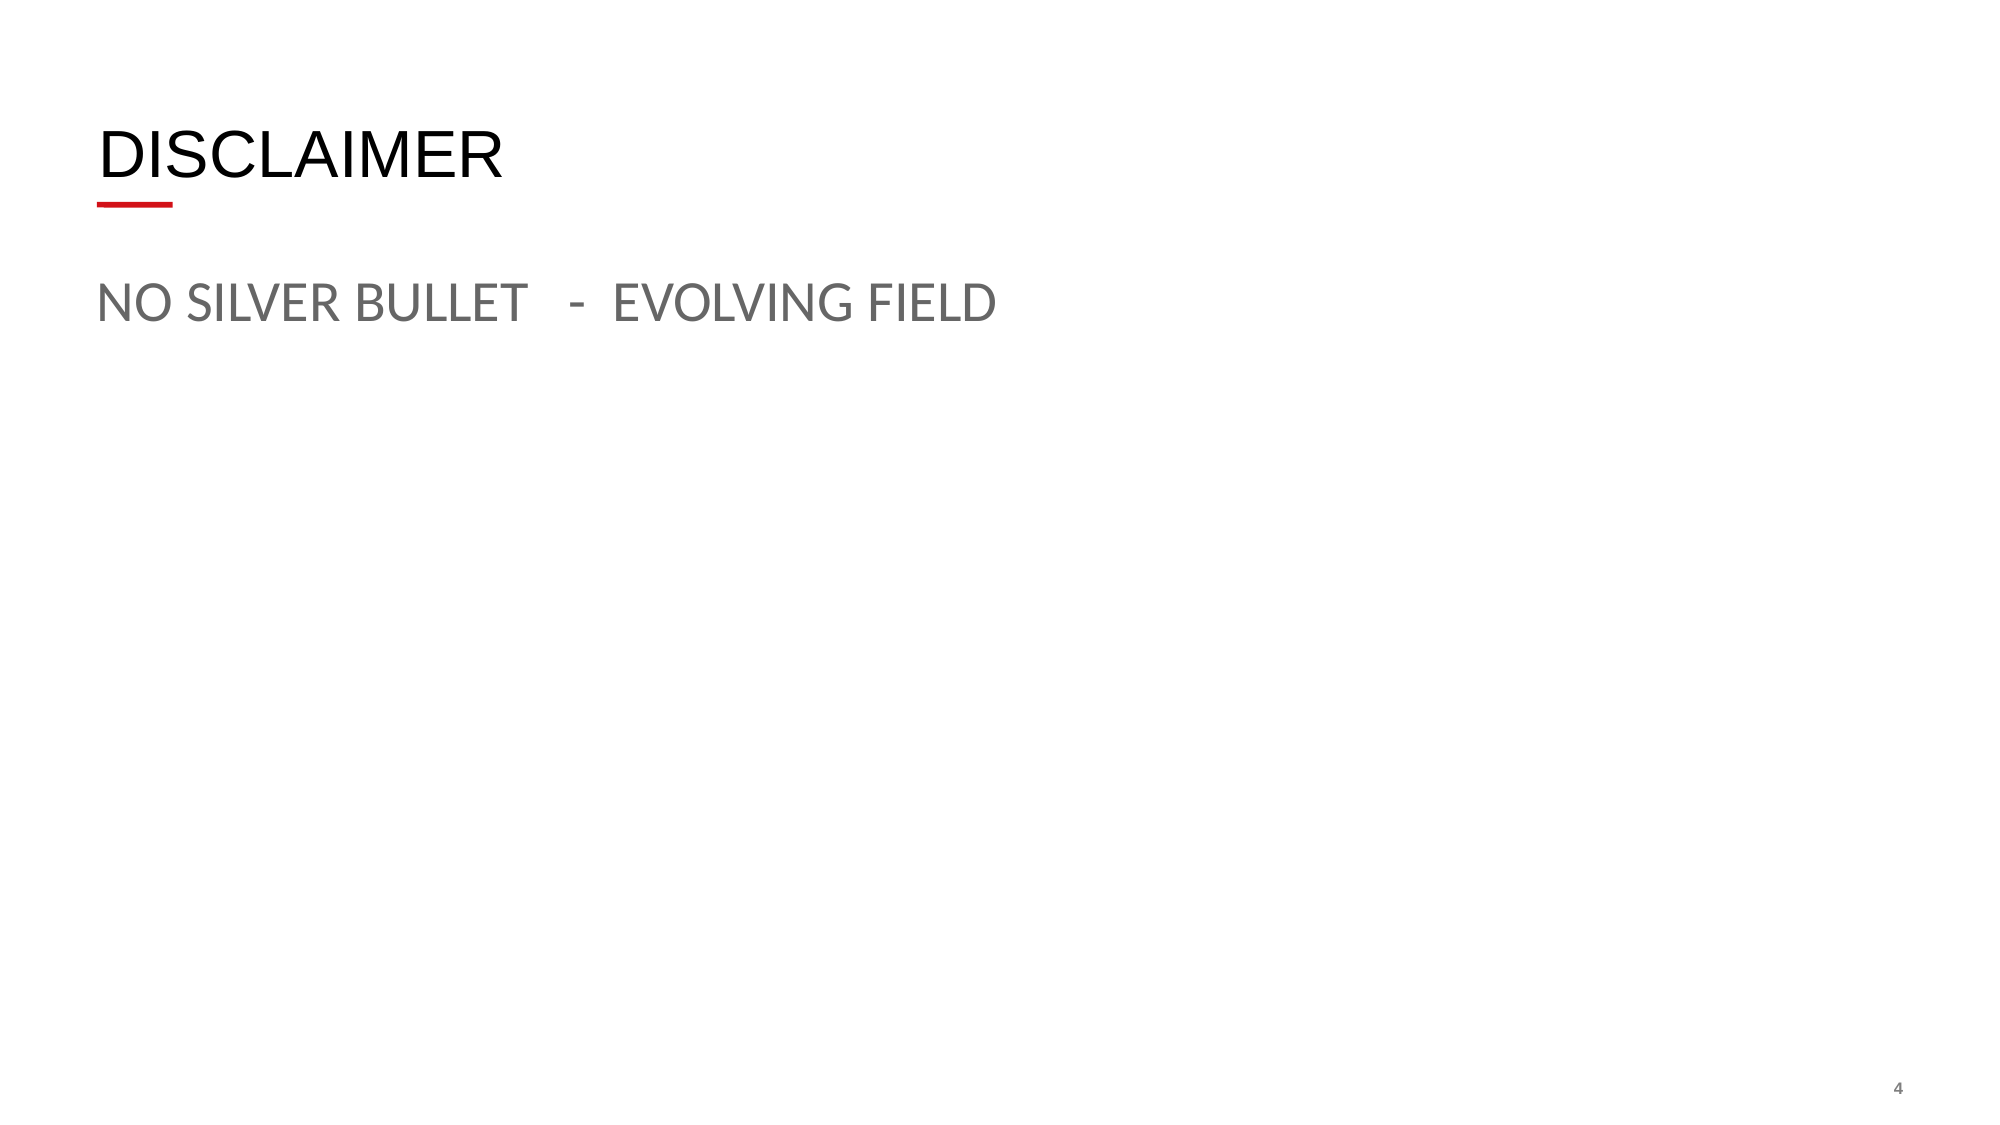

# DISCLAIMER
NO SILVER BULLET   -  EVOLVING FIELD